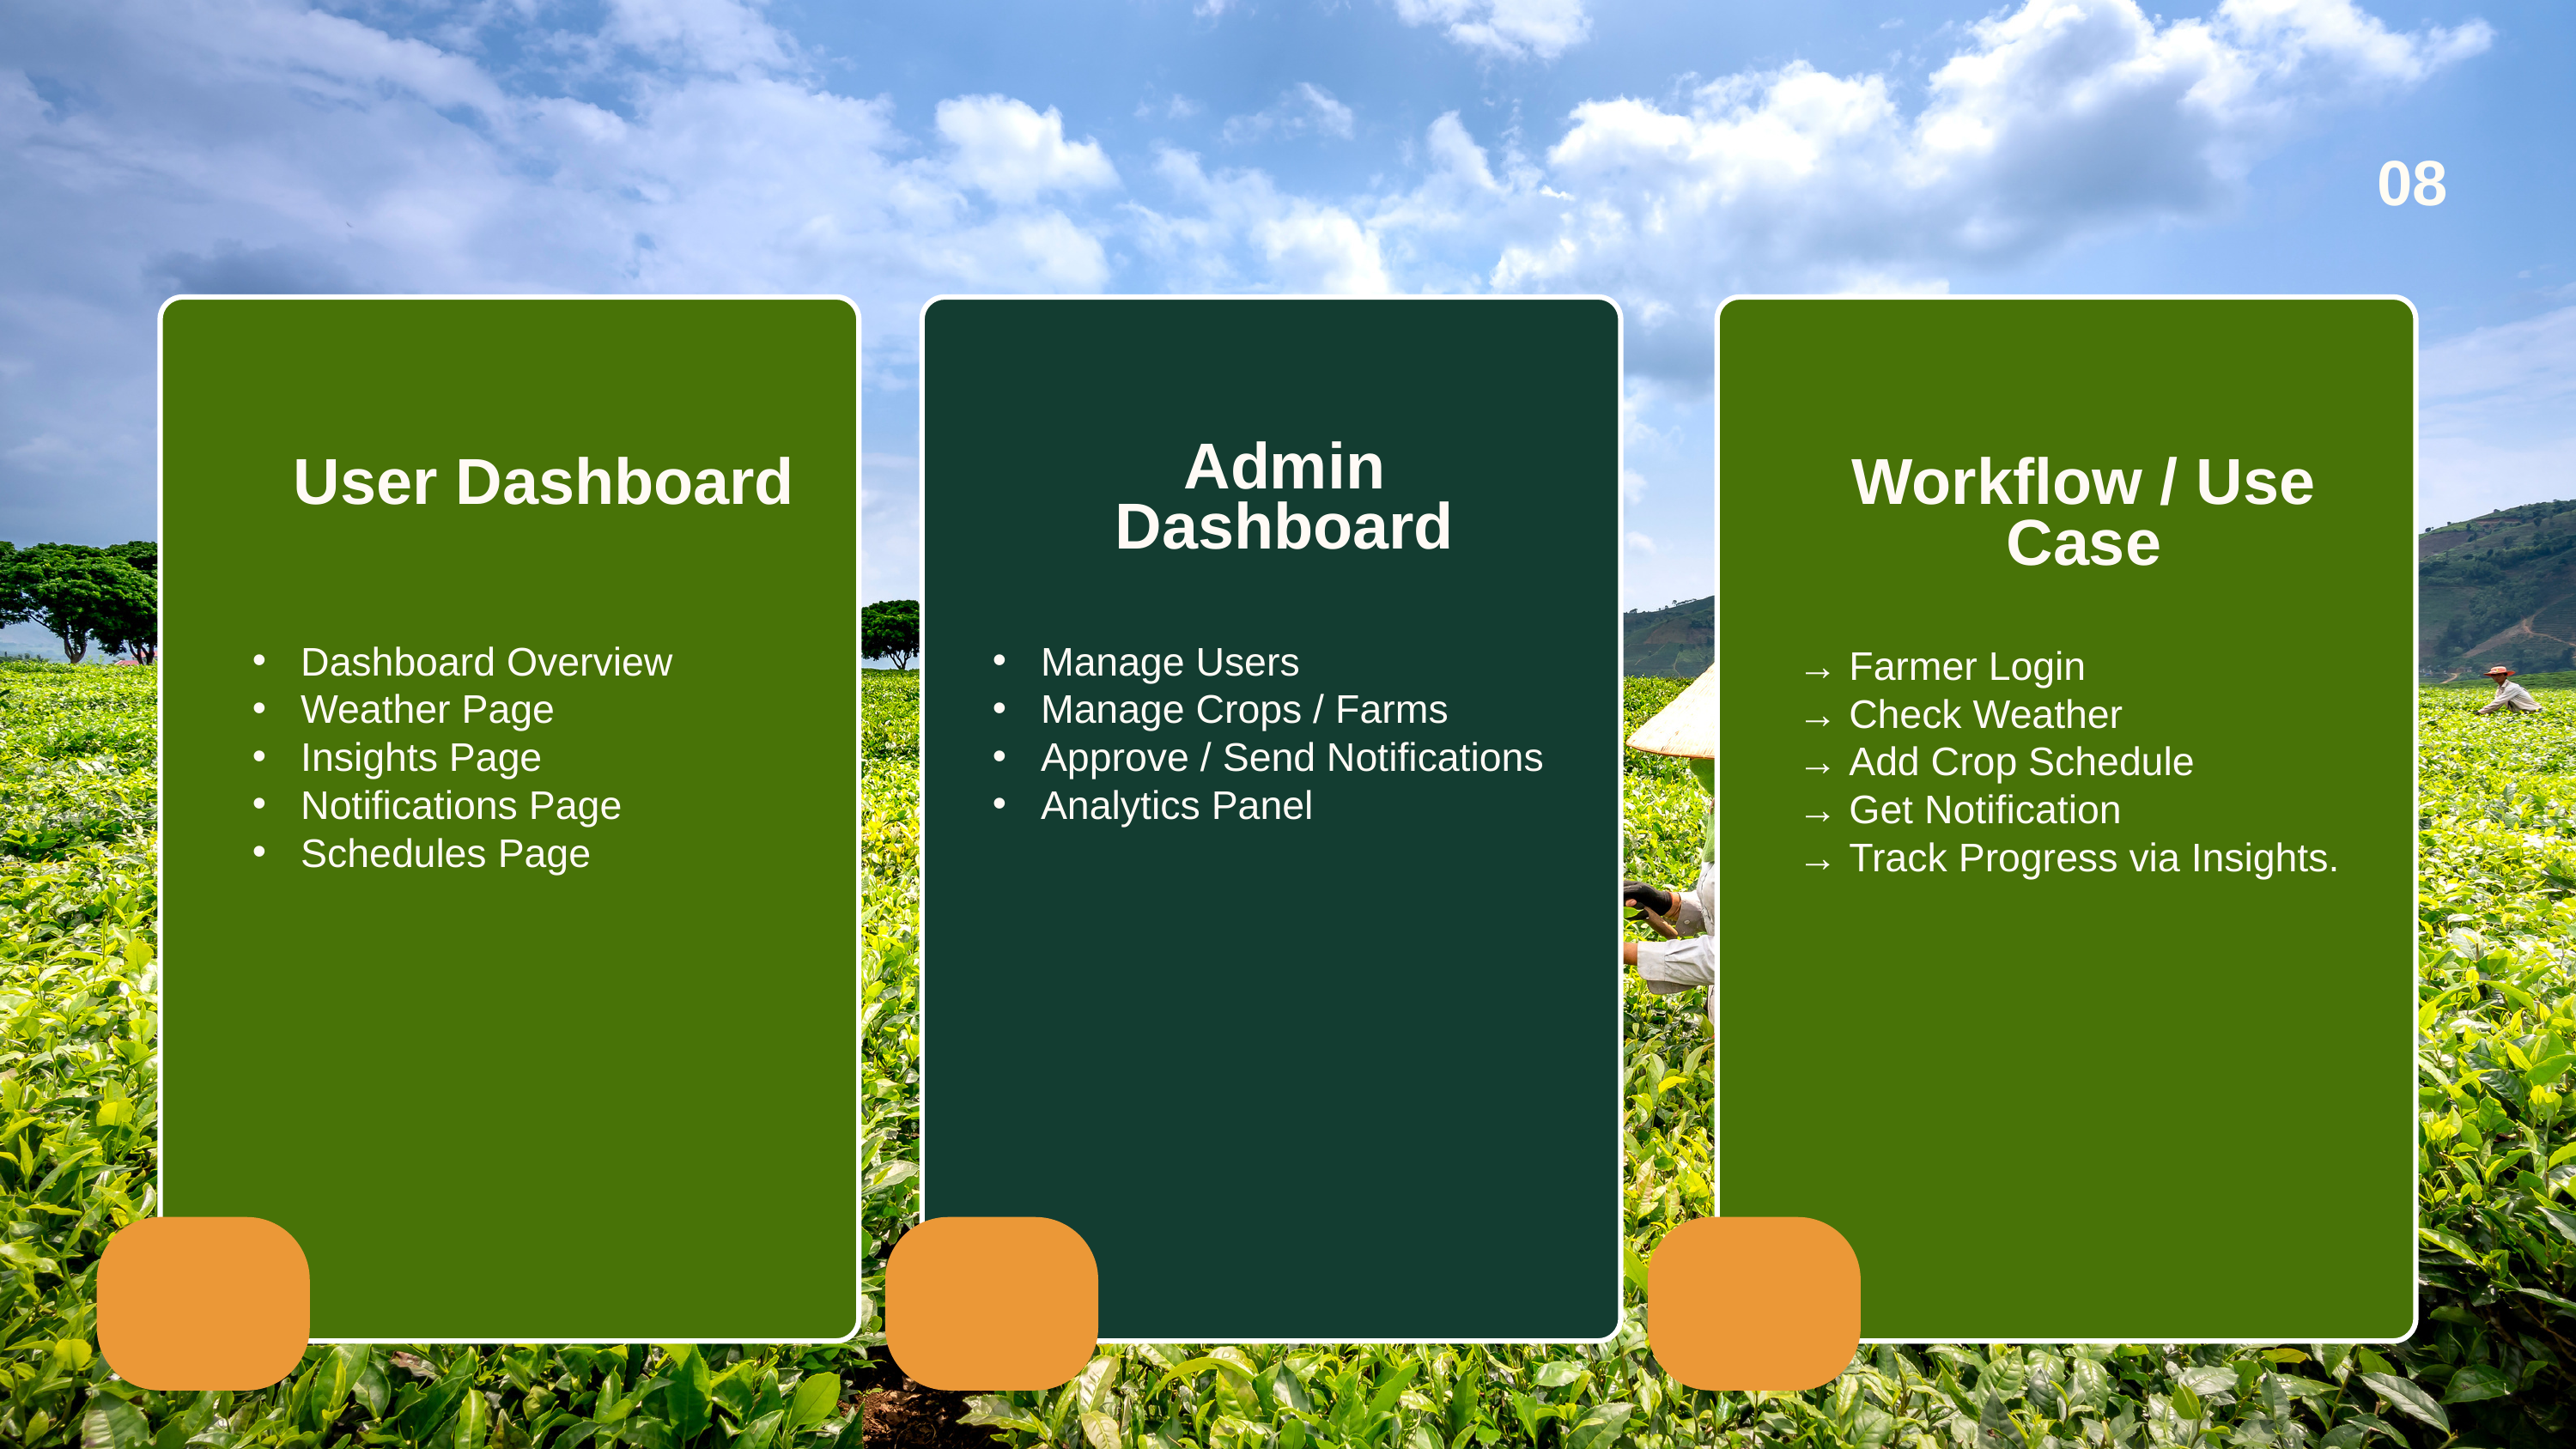

08

Admin Dashboard
User Dashboard

Workflow / Use Case

Dashboard Overview
Weather Page
Insights Page
Notifications Page
Schedules Page

Manage Users
Manage Crops / Farms
Approve / Send Notifications
Analytics Panel

→ Farmer Login
→ Check Weather
→ Add Crop Schedule
→ Get Notification
→ Track Progress via Insights.